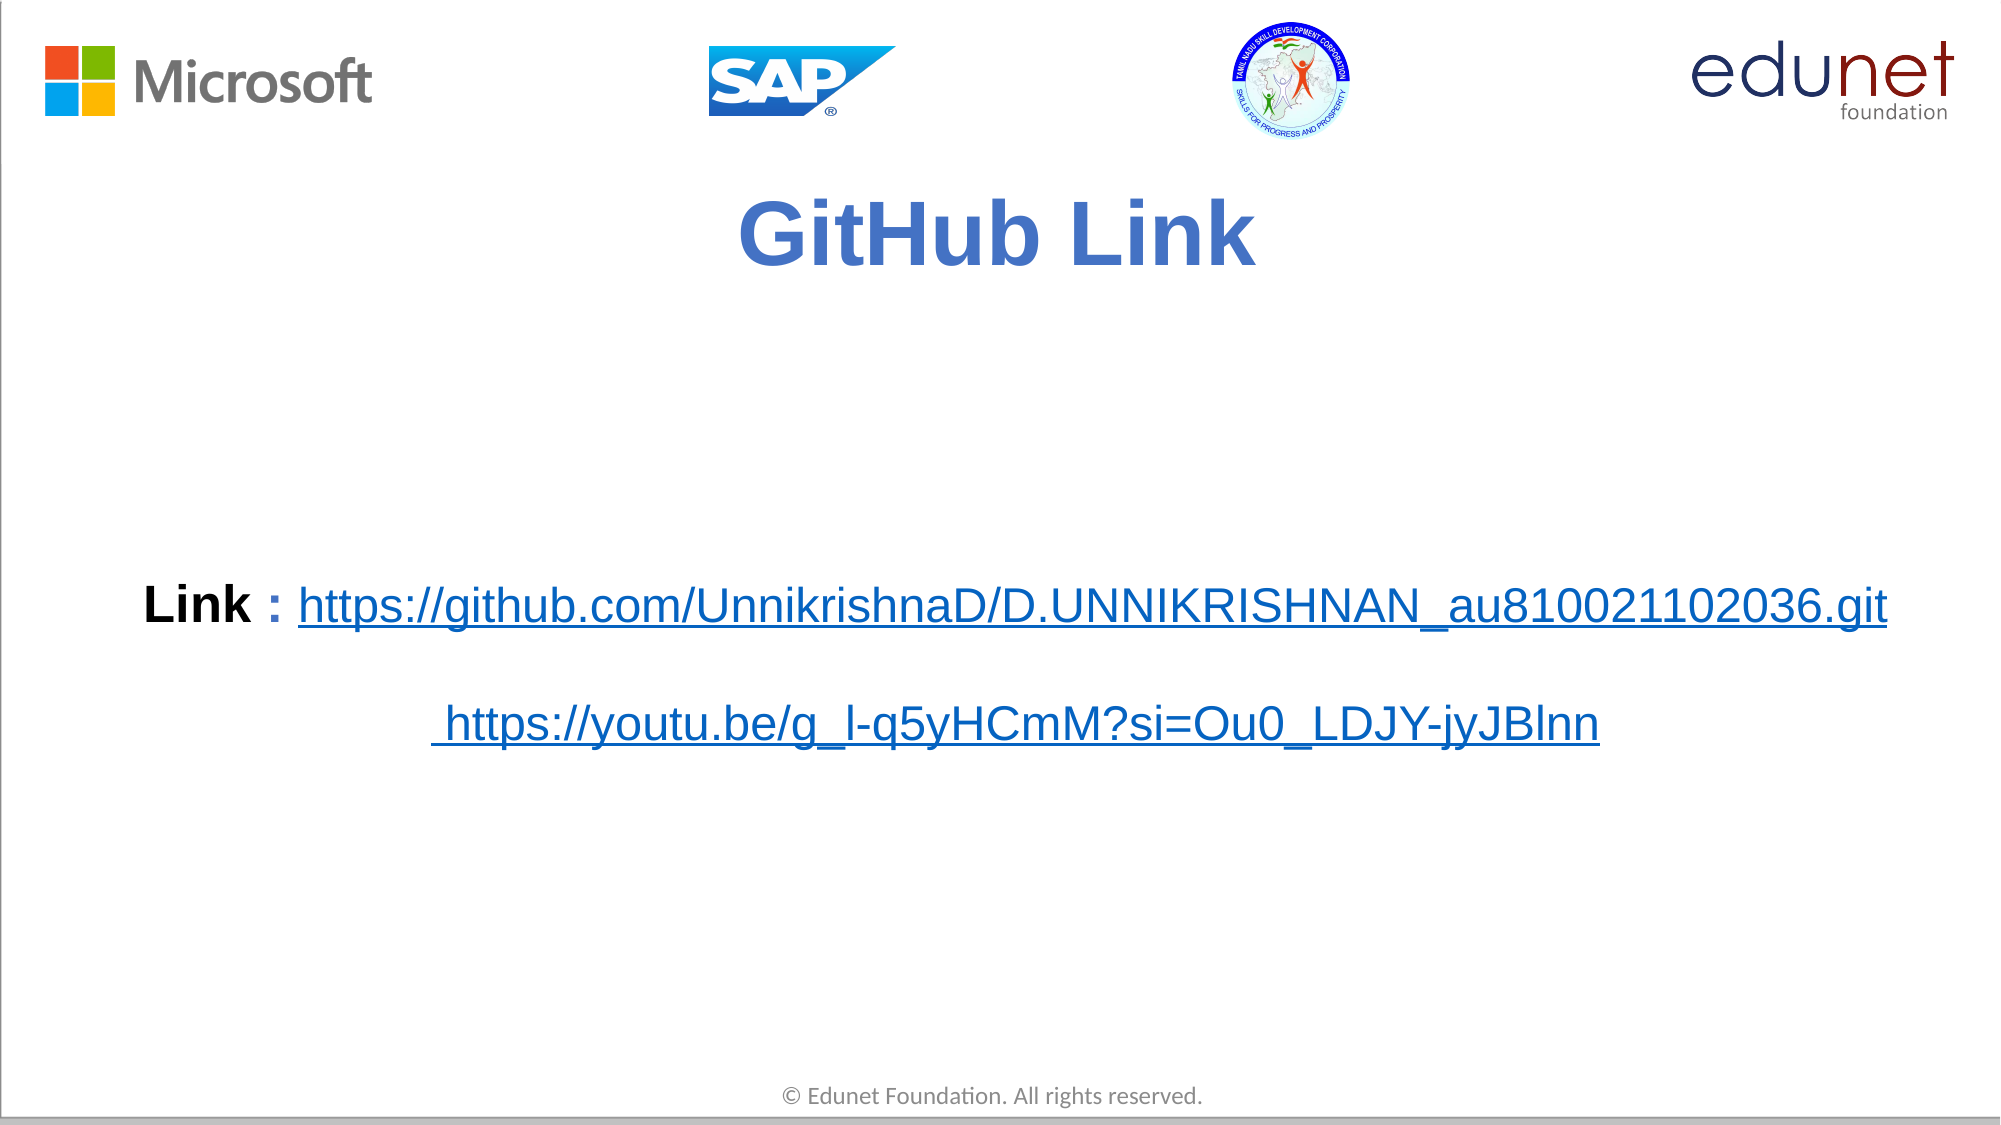

# GitHub Link
Link : https://github.com/UnnikrishnaD/D.UNNIKRISHNAN_au810021102036.git

 https://youtu.be/g_l-q5yHCmM?si=Ou0_LDJY-jyJBlnn

© Edunet Foundation. All rights reserved.